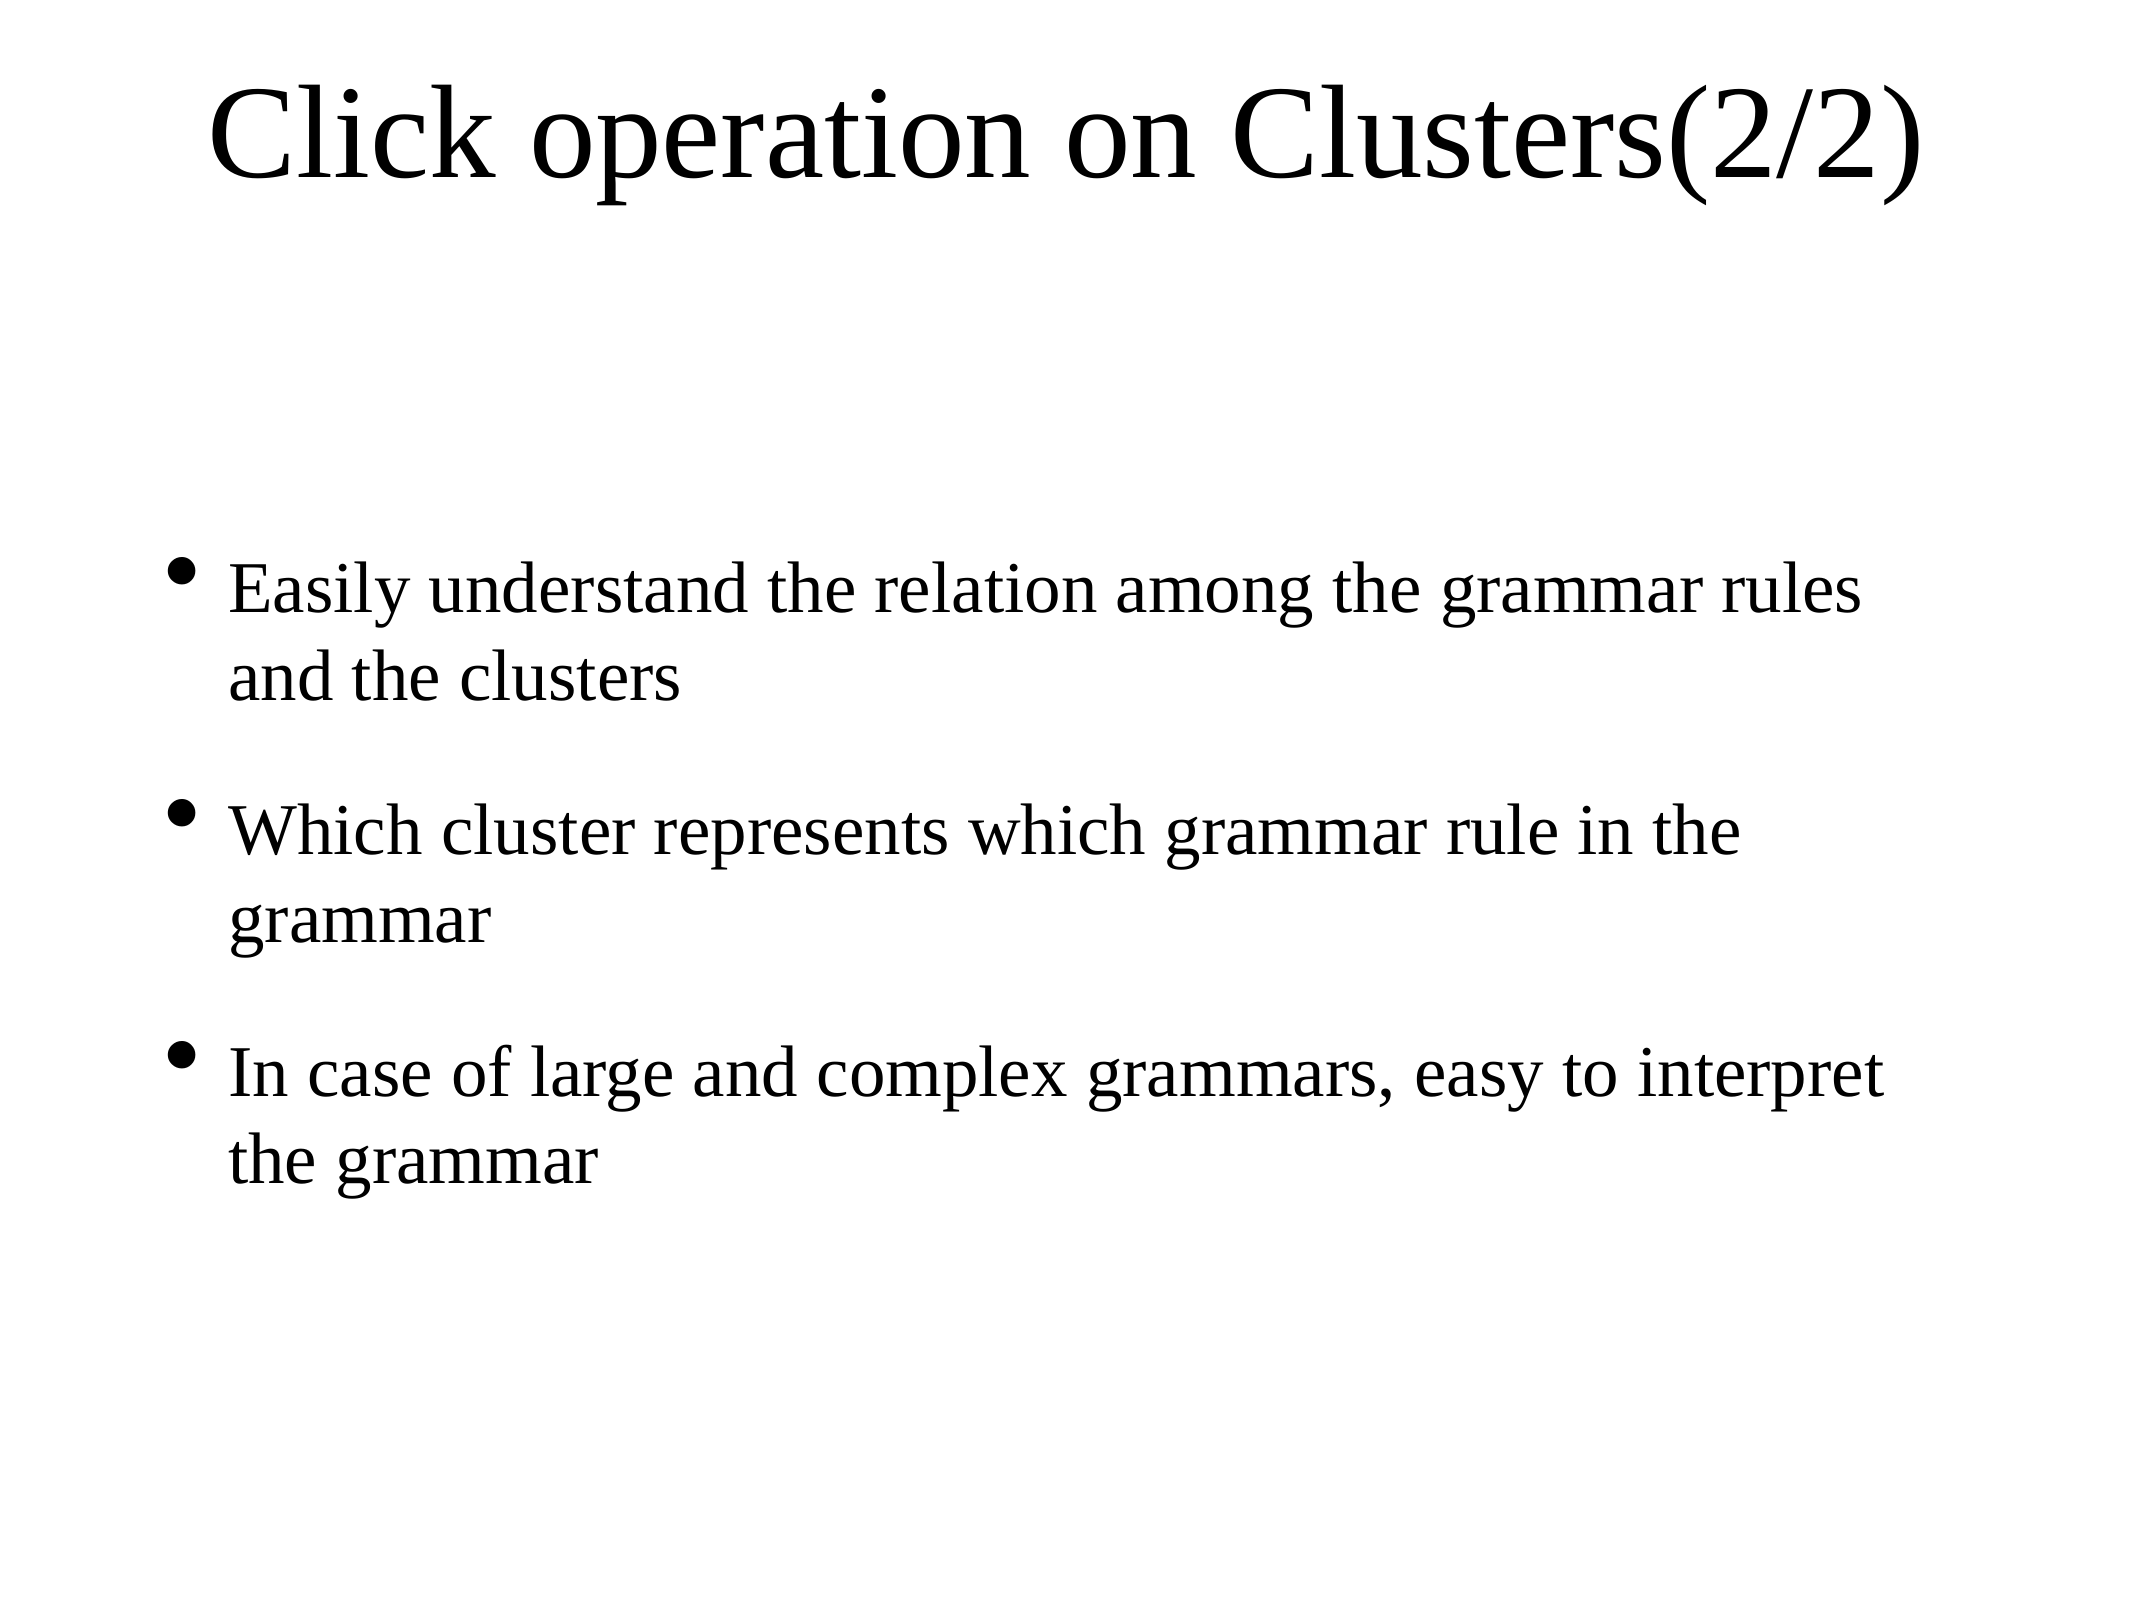

17
# Click operation on Clusters(2/2)
Easily understand the relation among the grammar rules and the clusters
Which cluster represents which grammar rule in the grammar
In case of large and complex grammars, easy to interpret the grammar